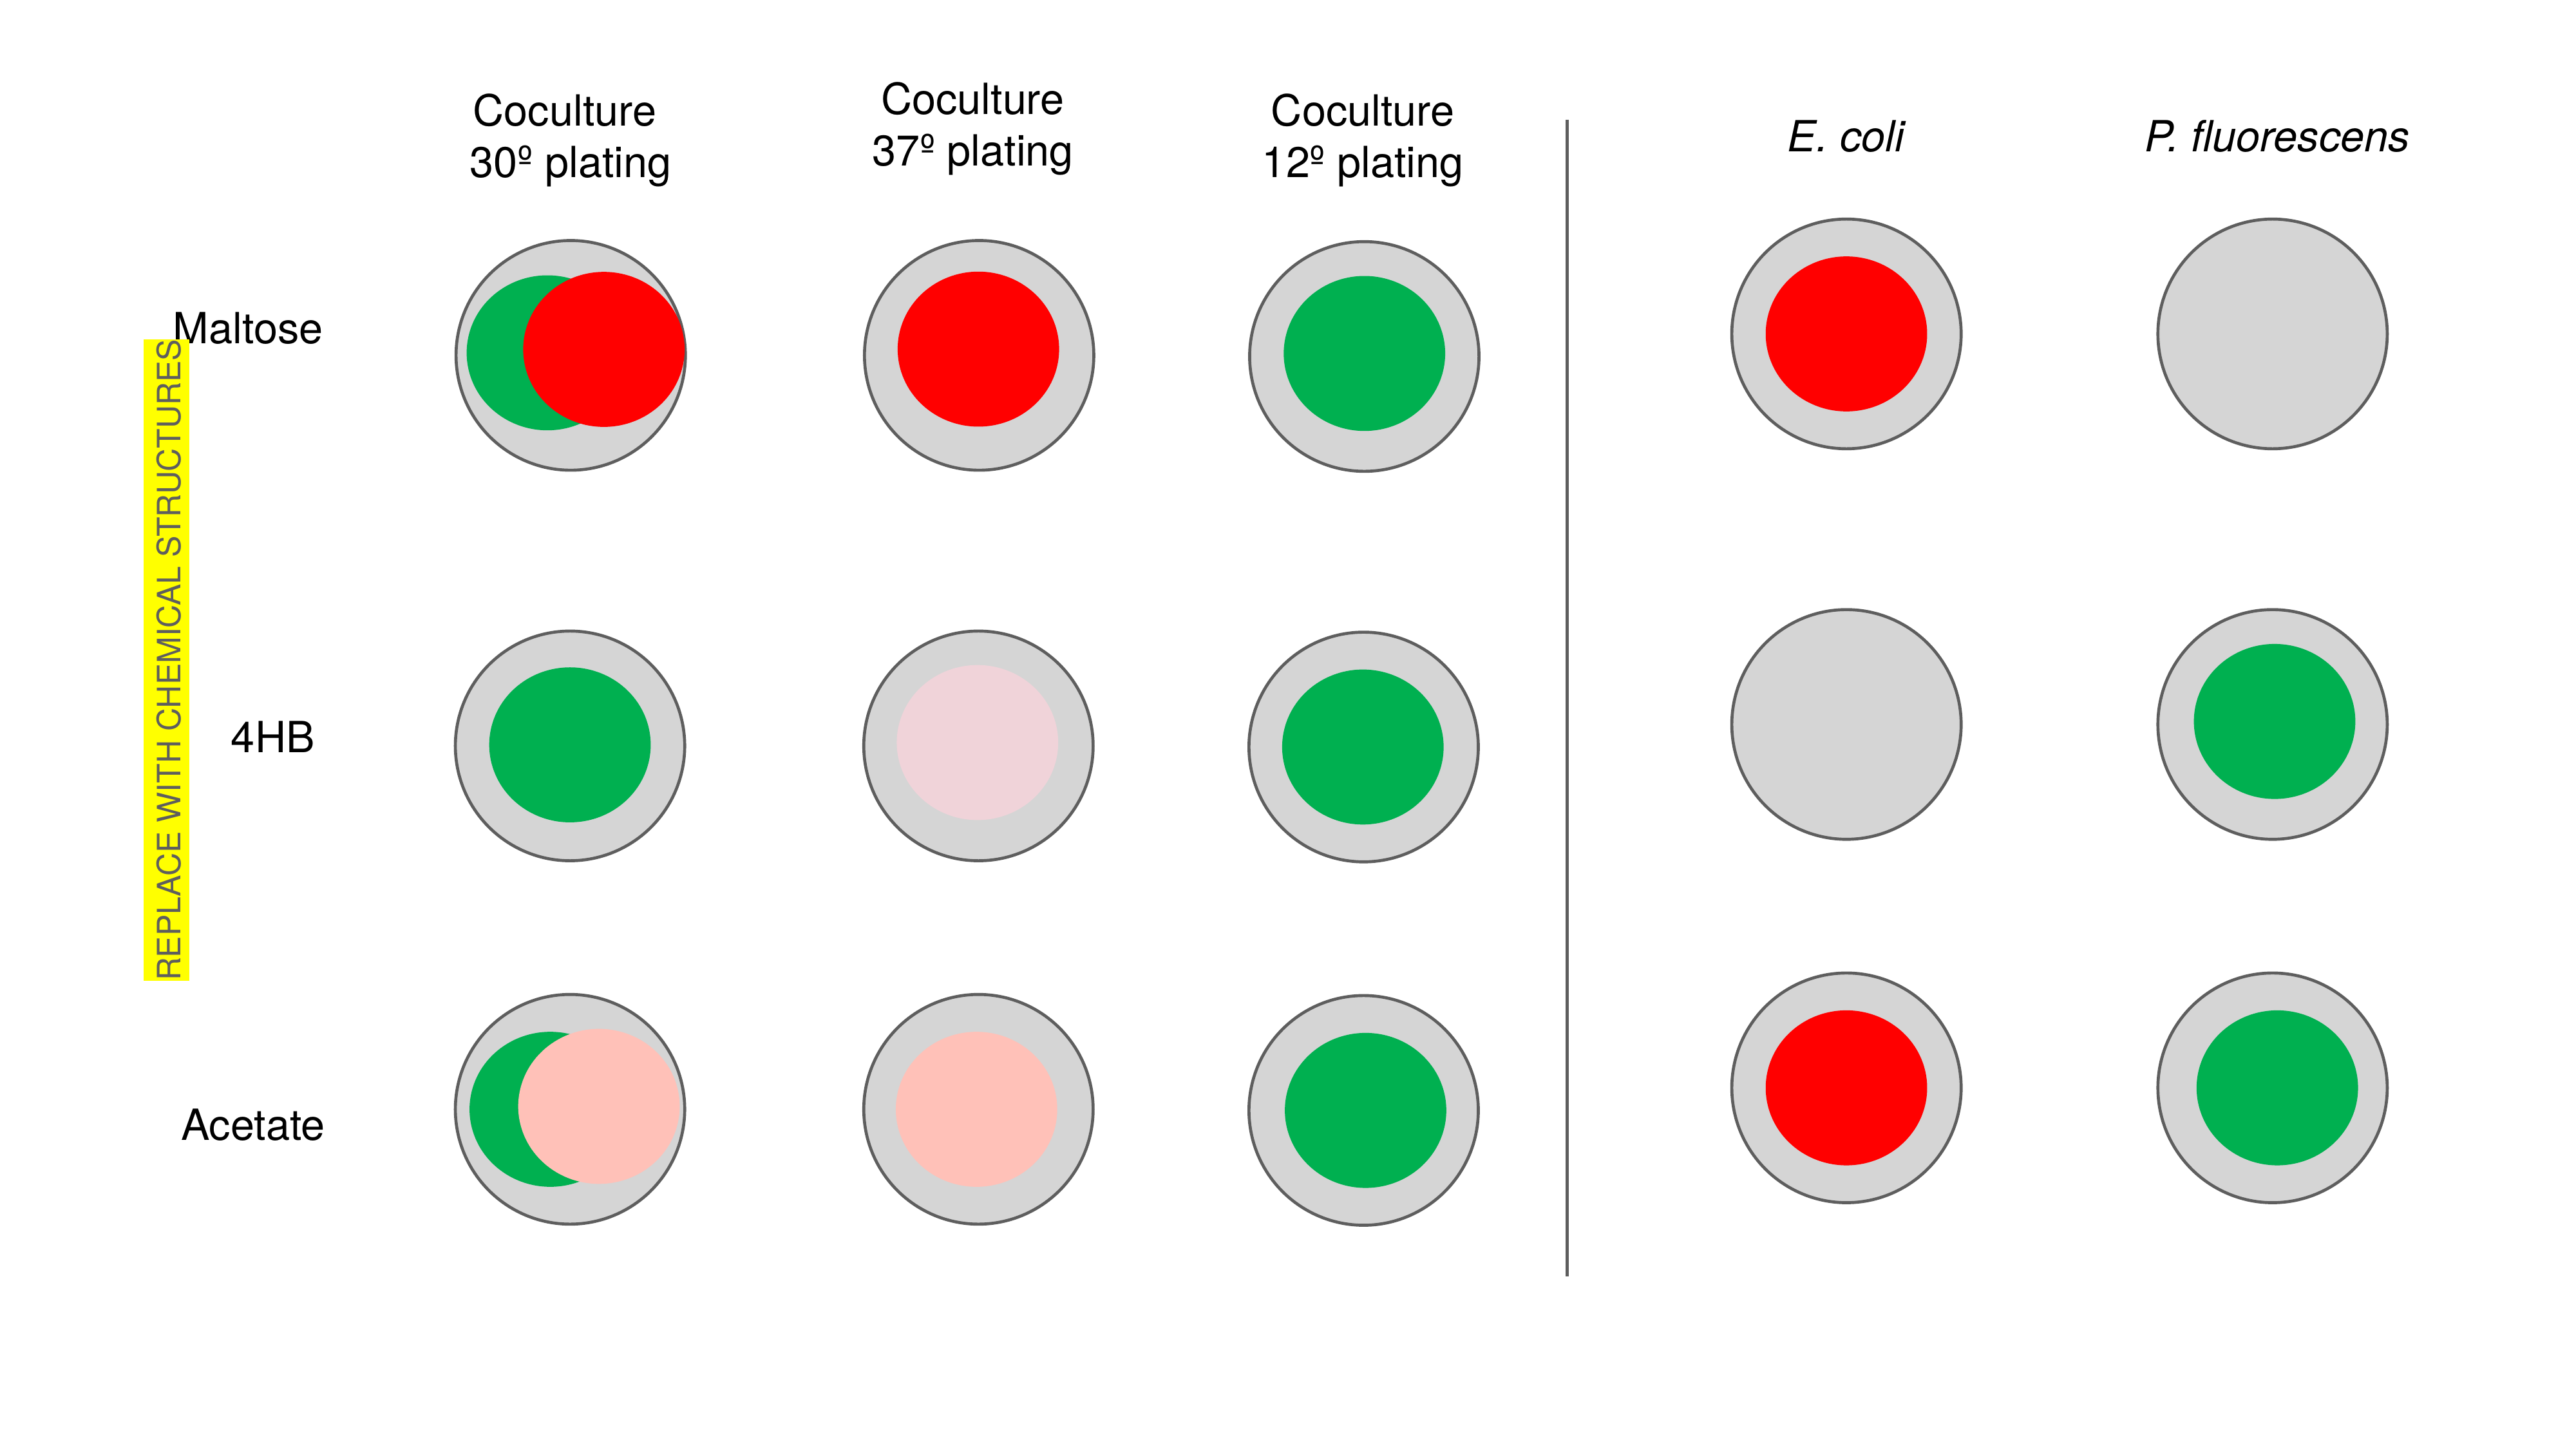

Coculture
30º plating
Coculture 37º plating
Coculture 12º plating
P. fluorescens
E. coli

Maltose

REPLACE WITH CHEMICAL STRUCTURES

4HB

Acetate